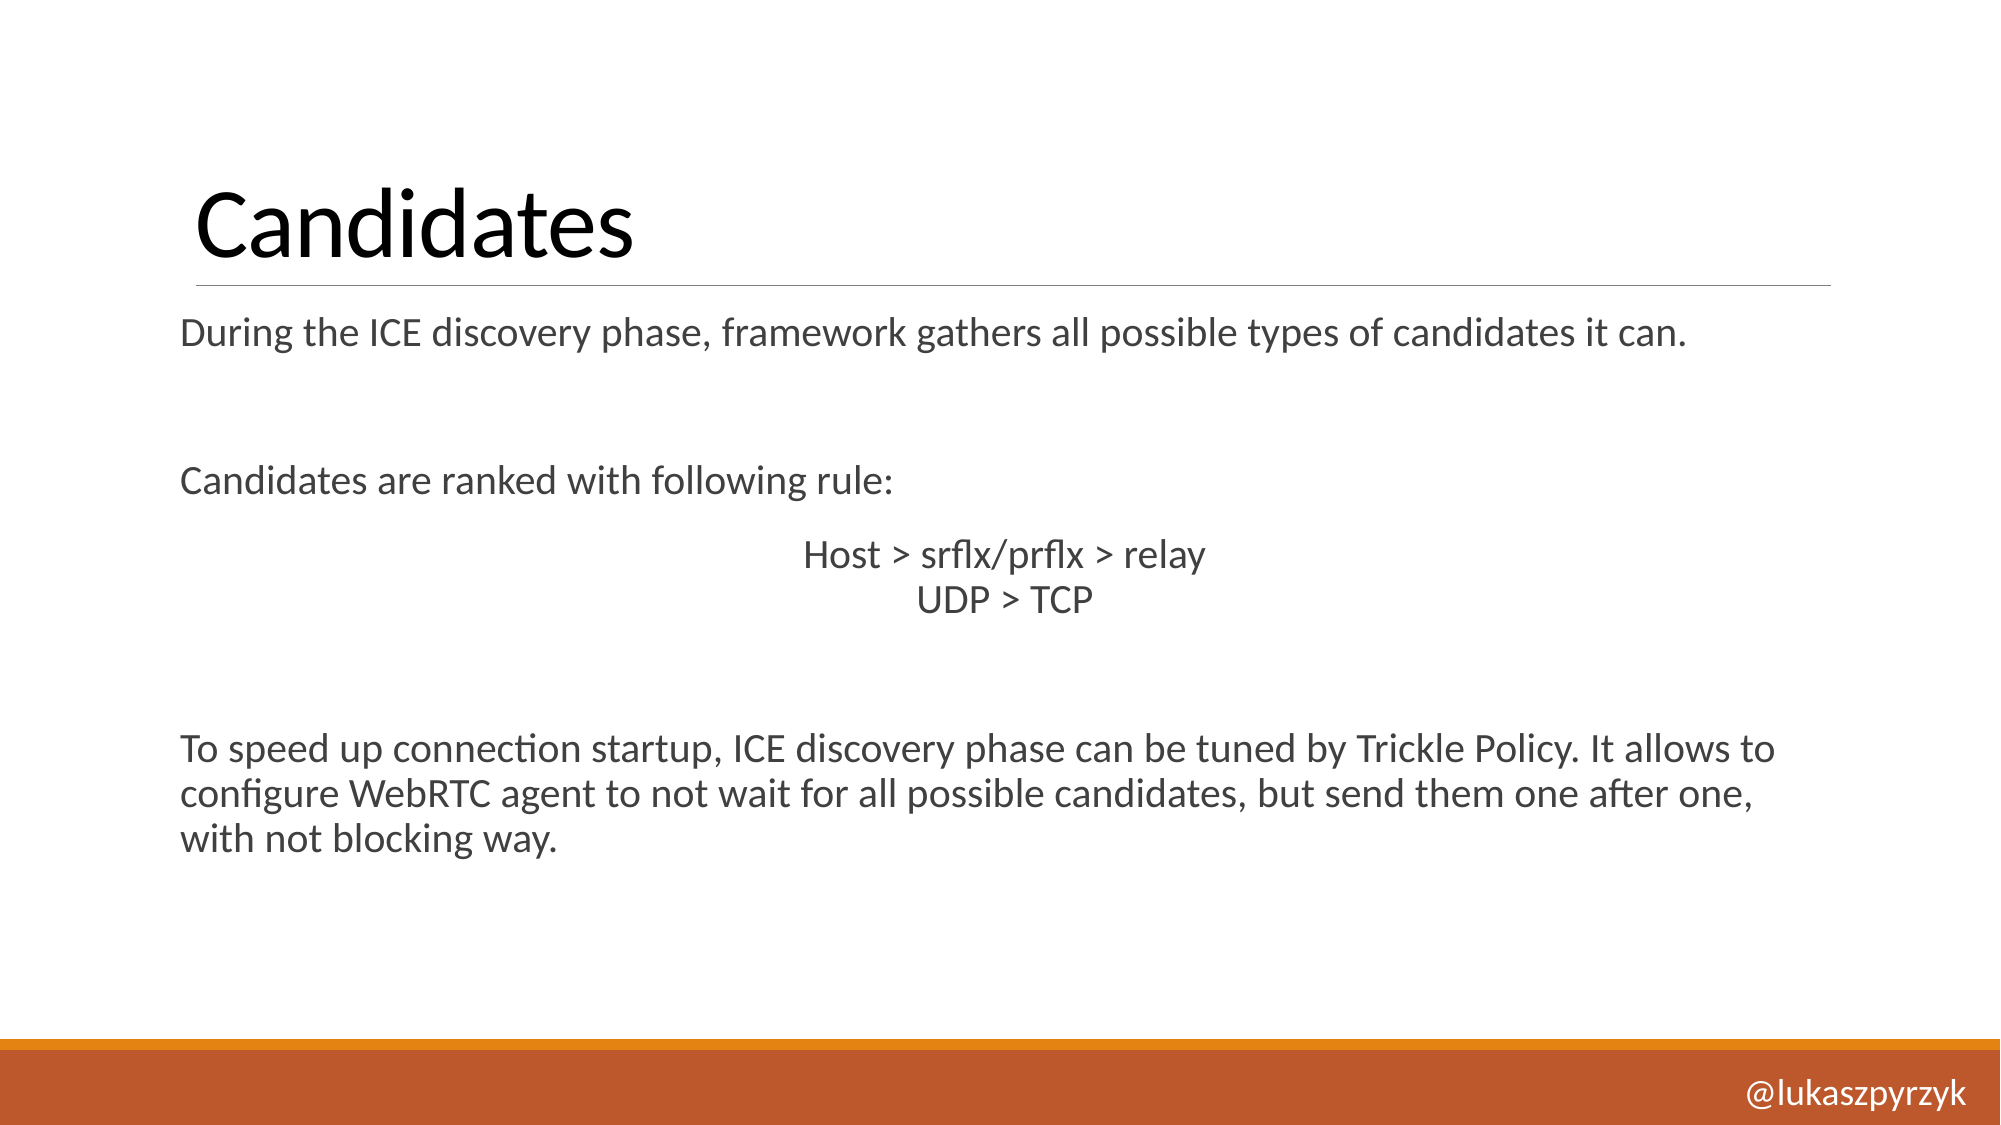

# Candidates
During the ICE discovery phase, framework gathers all possible types of candidates it can.

Candidates are ranked with following rule:
Host > srflx/prflx > relay
UDP > TCP

To speed up connection startup, ICE discovery phase can be tuned by Trickle Policy. It allows to configure WebRTC agent to not wait for all possible candidates, but send them one after one, with not blocking way.

@lukaszpyrzyk